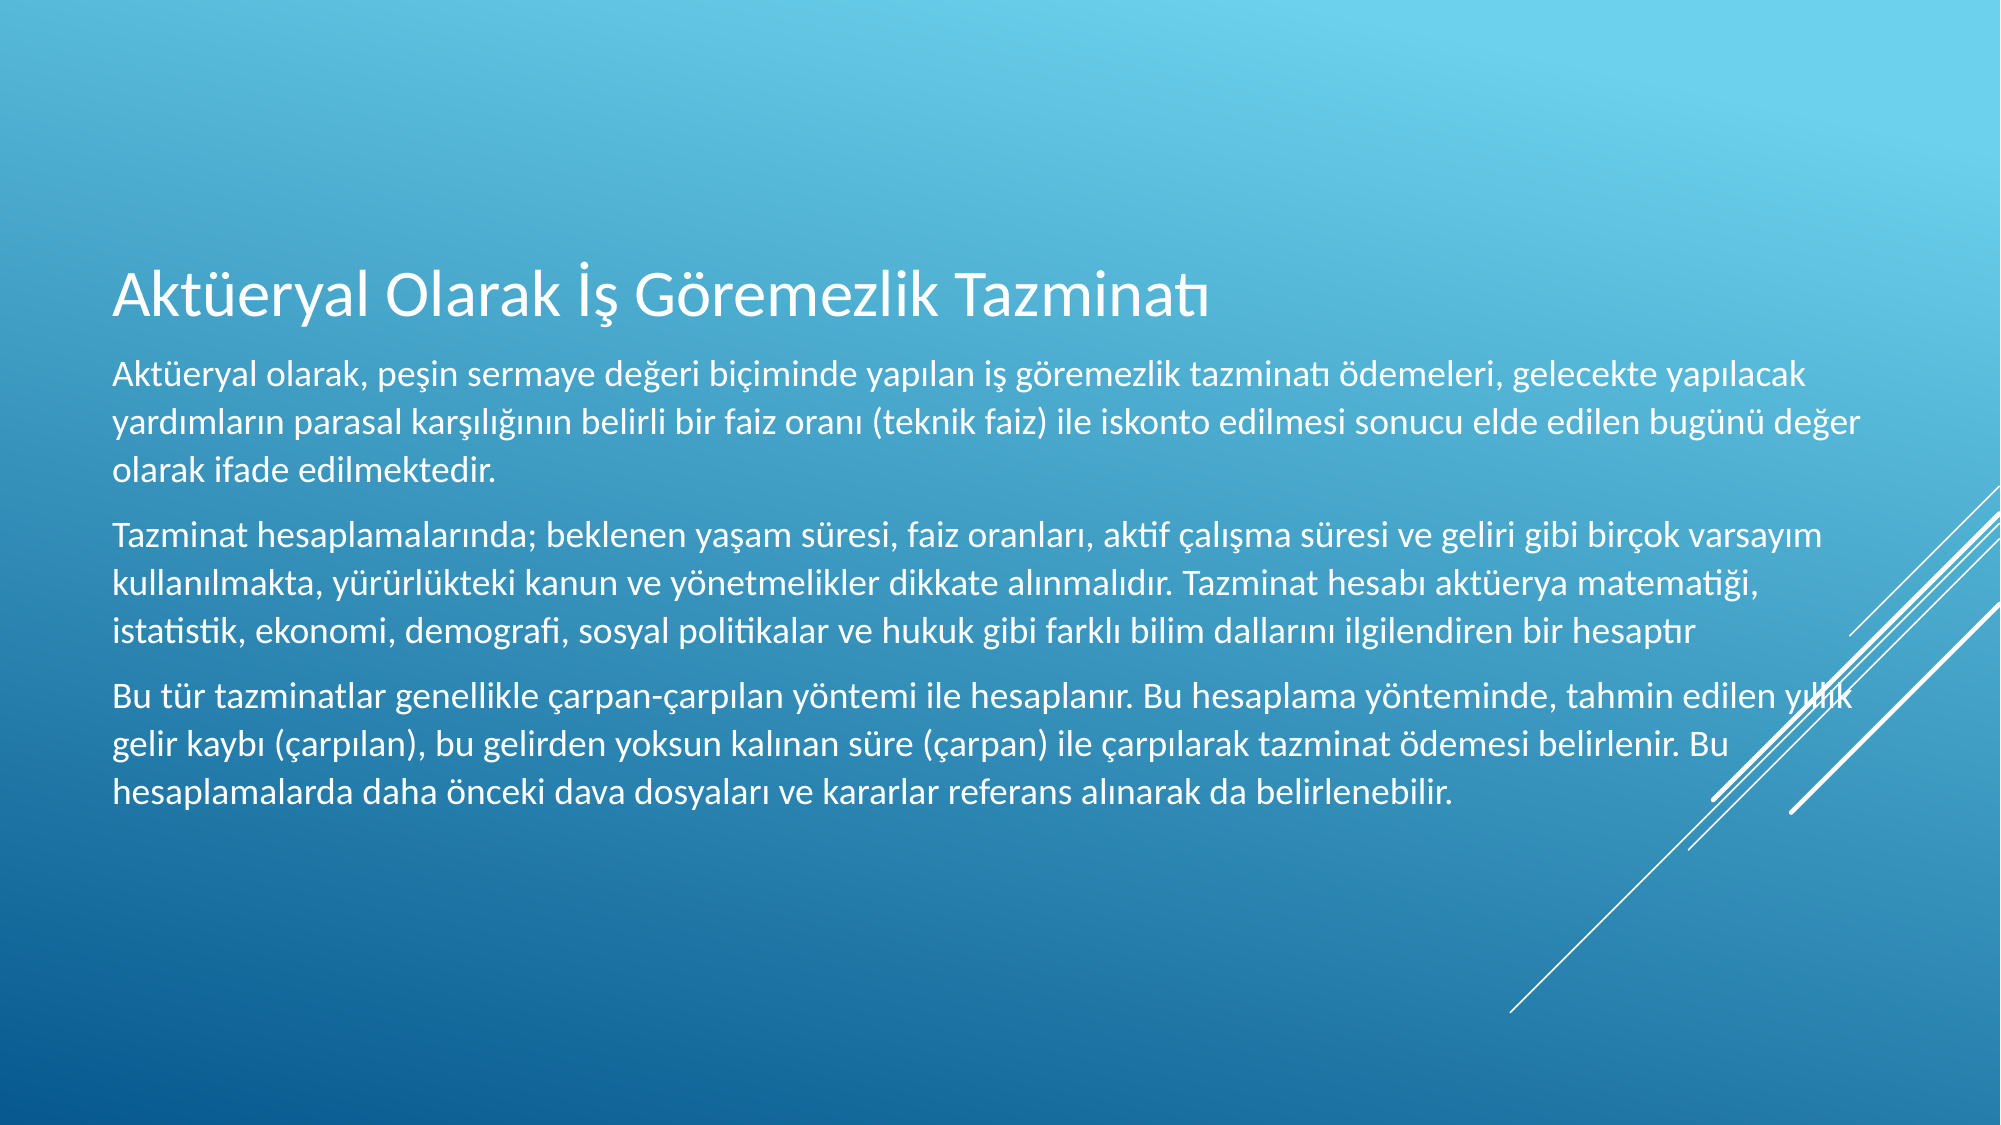

Aktüeryal Olarak İş Göremezlik Tazminatı
Aktüeryal olarak, peşin sermaye değeri biçiminde yapılan iş göremezlik tazminatı ödemeleri, gelecekte yapılacak yardımların parasal karşılığının belirli bir faiz oranı (teknik faiz) ile iskonto edilmesi sonucu elde edilen bugünü değer olarak ifade edilmektedir.
Tazminat hesaplamalarında; beklenen yaşam süresi, faiz oranları, aktif çalışma süresi ve geliri gibi birçok varsayım kullanılmakta, yürürlükteki kanun ve yönetmelikler dikkate alınmalıdır. Tazminat hesabı aktüerya matematiği, istatistik, ekonomi, demografi, sosyal politikalar ve hukuk gibi farklı bilim dallarını ilgilendiren bir hesaptır
Bu tür tazminatlar genellikle çarpan-çarpılan yöntemi ile hesaplanır. Bu hesaplama yönteminde, tahmin edilen yıllık gelir kaybı (çarpılan), bu gelirden yoksun kalınan süre (çarpan) ile çarpılarak tazminat ödemesi belirlenir. Bu hesaplamalarda daha önceki dava dosyaları ve kararlar referans alınarak da belirlenebilir.